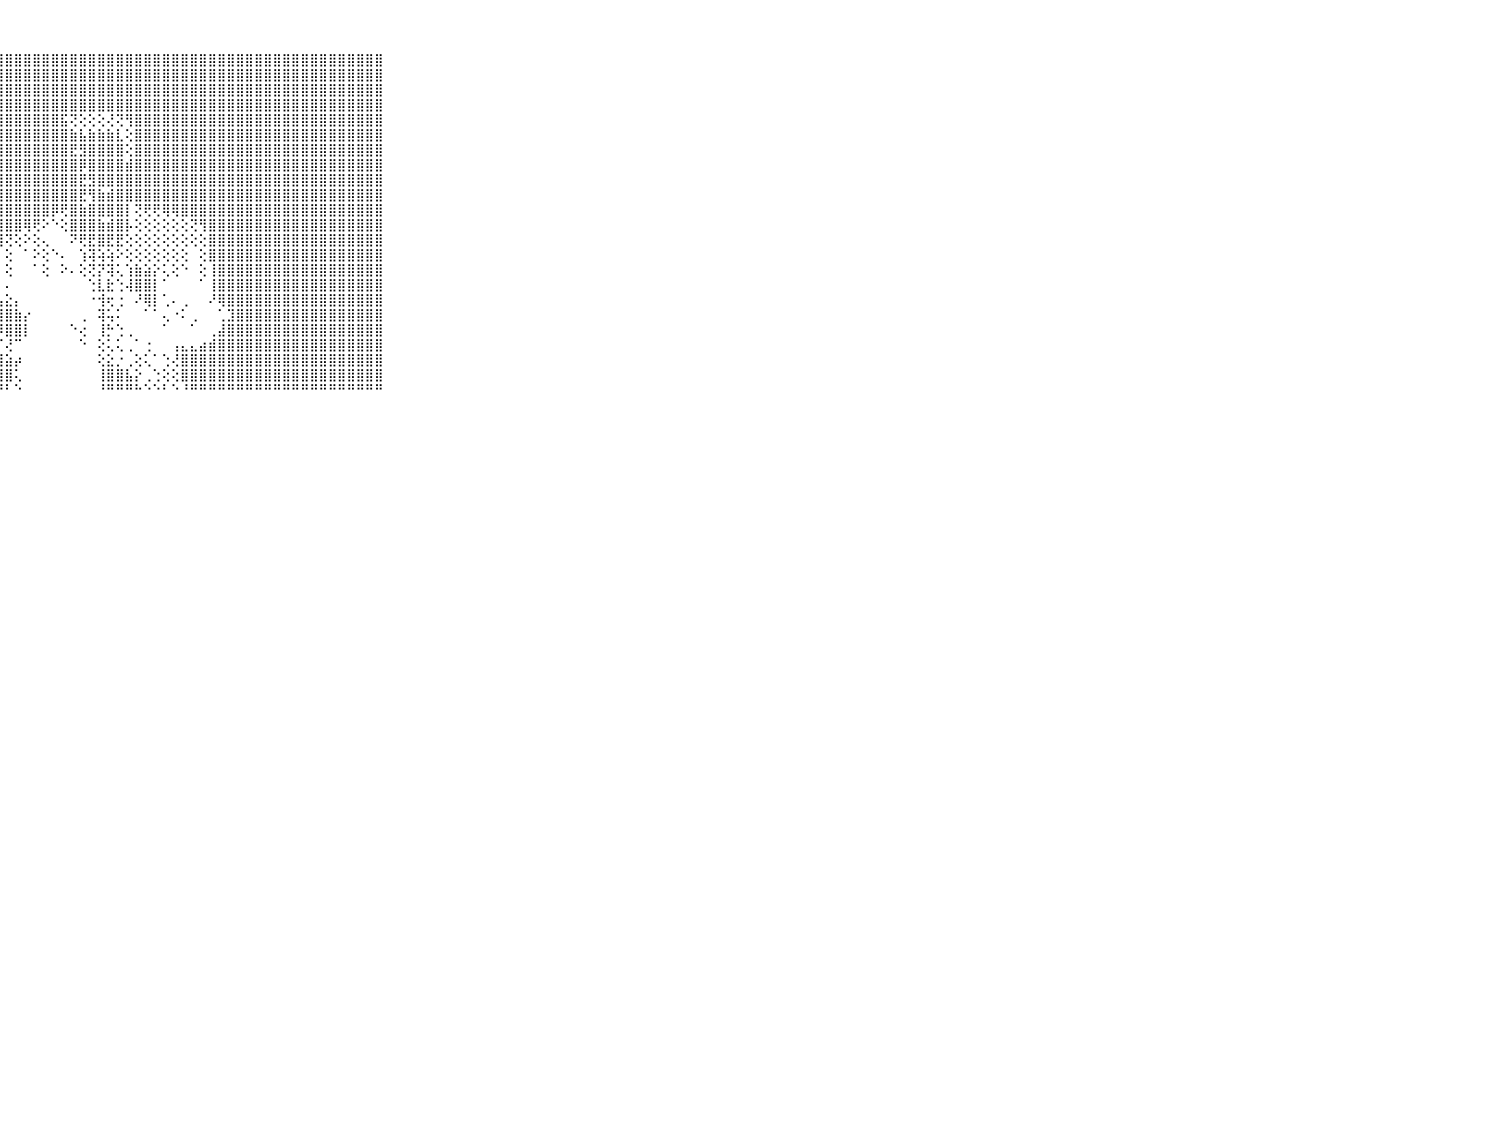

⠀⠀⠀⠀⠀⠀⠀⠀⠀⠀⠀⣿⣿⣿⣿⣿⣿⣿⣿⣿⣿⣿⣿⣿⣿⣿⣿⣿⣿⣿⣿⣿⣿⣿⣿⣿⣿⣿⣿⣿⣿⣿⣿⣿⣿⣿⣿⣿⣿⣿⣿⣿⣿⣿⣿⣿⣿⣿⣿⣿⣿⣿⣿⣿⣿⣿⣿⣿⣿⠀⠀⠀⠀⠀⠀⠀⠀⠀⠀⠀⠀
⠀⠀⠀⠀⠀⠀⠀⠀⠀⠀⠀⣿⣿⣿⣿⣿⣿⣿⣿⣿⣿⣿⣿⣿⣿⣿⣿⣿⣿⣿⣿⣿⣿⣿⣿⣿⣿⣿⣿⣿⣿⣿⣿⣿⣿⣿⣿⣿⣿⣿⣿⣿⣿⣿⣿⣿⣿⣿⣿⣿⣿⣿⣿⣿⣿⣿⣿⣿⣿⠀⠀⠀⠀⠀⠀⠀⠀⠀⠀⠀⠀
⠀⠀⠀⠀⠀⠀⠀⠀⠀⠀⠀⣿⣿⣿⣿⣿⣿⣿⣿⣿⣿⣿⣿⣿⣿⣿⣿⣿⣿⣿⣿⣿⣿⣿⣿⣿⣿⣿⣿⣿⣿⣿⣿⣿⣿⣿⣿⣿⣿⣿⣿⣿⣿⣿⣿⣿⣿⣿⣿⣿⣿⣿⣿⣿⣿⣿⣿⣿⣿⠀⠀⠀⠀⠀⠀⠀⠀⠀⠀⠀⠀
⠀⠀⠀⠀⠀⠀⠀⠀⠀⠀⠀⣿⣿⣿⣿⣿⣿⣿⣿⣿⣿⣿⣿⣿⣿⣿⣿⣿⣿⣿⣿⣿⣿⣿⣿⣿⣿⣿⣿⣿⣿⣿⣿⣿⣿⣿⣿⣿⣿⣿⣿⣿⣿⣿⣿⣿⣿⣿⣿⣿⣿⣿⣿⣿⣿⣿⣿⣿⣿⠀⠀⠀⠀⠀⠀⠀⠀⠀⠀⠀⠀
⠀⠀⠀⠀⠀⠀⠀⠀⠀⠀⠀⣿⣿⣿⣿⣿⣿⣿⣿⣿⣿⣿⣿⣿⣿⣿⣿⣿⣿⣿⣿⣿⣿⣿⣯⢝⢕⢕⢕⢜⢝⢻⣿⣿⣿⣿⣿⣿⣿⣿⣿⣿⣿⣿⣿⣿⣿⣿⣿⣿⣿⣿⣿⣿⣿⣿⣿⣿⣿⠀⠀⠀⠀⠀⠀⠀⠀⠀⠀⠀⠀
⠀⠀⠀⠀⠀⠀⠀⠀⠀⠀⠀⣿⣿⣿⣿⣿⣿⣿⣿⣿⣿⣿⣿⣿⣿⣿⣿⣿⣿⣿⣿⣿⣿⣿⣿⣷⣧⣷⣷⣷⣇⢕⣿⣿⣿⣿⣿⣿⣿⣿⣿⣿⣿⣿⣿⣿⣿⣿⣿⣿⣿⣿⣿⣿⣿⣿⣿⣿⣿⠀⠀⠀⠀⠀⠀⠀⠀⠀⠀⠀⠀
⠀⠀⠀⠀⠀⠀⠀⠀⠀⠀⠀⣿⣿⣿⣿⣿⣿⣿⣿⣿⣿⣿⣿⣿⣿⣿⣿⣿⣿⣿⣿⣿⣿⣿⣿⣟⣻⣿⣿⣿⣿⢕⣿⣿⣿⣿⣿⣿⣿⣿⣿⣿⣿⣿⣿⣿⣿⣿⣿⣿⣿⣿⣿⣿⣿⣿⣿⣿⣿⠀⠀⠀⠀⠀⠀⠀⠀⠀⠀⠀⠀
⠀⠀⠀⠀⠀⠀⠀⠀⠀⠀⠀⣿⣿⣿⣿⣿⣿⣿⣿⣿⣿⣿⣿⣿⣿⣿⣿⣿⣿⣿⣿⣿⣿⣿⣿⣿⡿⣿⣿⣿⣿⣾⣿⣿⣿⣿⣿⣿⣿⣿⣿⣿⣿⣿⣿⣿⣿⣿⣿⣿⣿⣿⣿⣿⣿⣿⣿⣿⣿⠀⠀⠀⠀⠀⠀⠀⠀⠀⠀⠀⠀
⠀⠀⠀⠀⠀⠀⠀⠀⠀⠀⠀⣿⣿⣿⣿⣿⣿⣿⣿⣿⣿⣿⣿⣿⣿⣿⣿⣿⣿⣿⣿⣿⣿⣿⣿⣿⣟⣻⣿⣿⣿⣿⣿⣿⣿⣿⣿⣿⣿⣿⣿⣿⣿⣿⣿⣿⣿⣿⣿⣿⣿⣿⣿⣿⣿⣿⣿⣿⣿⠀⠀⠀⠀⠀⠀⠀⠀⠀⠀⠀⠀
⠀⠀⠀⠀⠀⠀⠀⠀⠀⠀⠀⣿⣿⣿⣿⣿⣿⣿⣿⣿⣿⣿⣿⣿⣿⣿⣿⣿⣿⣿⣿⣿⣿⣿⣿⣿⣟⢻⣷⣾⣿⣿⣿⣿⣿⣿⣿⣿⣿⣿⣿⣿⣿⣿⣿⣿⣿⣿⣿⣿⣿⣿⣿⣿⣿⣿⣿⣿⣿⠀⠀⠀⠀⠀⠀⠀⠀⠀⠀⠀⠀
⠀⠀⠀⠀⠀⠀⠀⠀⠀⠀⠀⣿⣿⣿⣿⣿⣿⣿⣿⣿⣿⣿⣿⣿⣿⣿⣿⣿⣿⣿⣿⣿⣿⡿⢟⣿⣷⣿⣿⣿⣿⡇⢝⢟⢟⢿⢿⣿⣿⣿⣿⣿⣿⣿⣿⣿⣿⣿⣿⣿⣿⣿⣿⣿⣿⣿⣿⣿⣿⠀⠀⠀⠀⠀⠀⠀⠀⠀⠀⠀⠀
⠀⠀⠀⠀⠀⠀⠀⠀⠀⠀⠀⣿⣿⣿⣿⣿⣿⣿⣿⣿⣿⣿⣿⣿⣿⣿⣿⣿⣿⣿⢿⢟⠕⠑⢕⣿⣿⣿⣷⣾⣿⡧⢕⢕⢕⢕⢕⢕⢝⢻⣿⣿⣿⣿⣿⣿⣿⣿⣿⣿⣿⣿⣿⣿⣿⣿⣿⣿⣿⠀⠀⠀⠀⠀⠀⠀⠀⠀⠀⠀⠀
⠀⠀⠀⠀⠀⠀⠀⠀⠀⠀⠀⣿⣿⣿⣿⣿⣿⣿⣿⣿⣿⣿⣿⣿⣿⣿⣿⣿⢝⢕⠕⢕⢄⠀⠀⠝⢟⣟⣿⣟⣟⢕⢕⢕⢕⢕⢕⢕⢕⢕⣿⣿⣿⣿⣿⣿⣿⣿⣿⣿⣿⣿⣿⣿⣿⣿⣿⣿⣿⠀⠀⠀⠀⠀⠀⠀⠀⠀⠀⠀⠀
⠀⠀⠀⠀⠀⠀⠀⠀⠀⠀⠀⣿⣿⣿⣿⣿⣿⣿⣿⣿⣿⣿⣿⣿⣿⣿⣿⡇⢕⠀⠁⠕⢕⠑⠄⠀⢱⢽⢵⢵⠕⢕⢕⢕⢕⢕⢕⢕⠀⢕⣿⣿⣿⣿⣿⣿⣿⣿⣿⣿⣿⣿⣿⣿⣿⣿⣿⣿⣿⠀⠀⠀⠀⠀⠀⠀⠀⠀⠀⠀⠀
⠀⠀⠀⠀⠀⠀⠀⠀⠀⠀⠀⣿⣿⣿⣿⣿⣿⣿⣿⣿⣿⣿⣿⣿⣿⣿⣿⡇⢕⠀⠀⠁⢕⠀⠕⠄⢕⢝⡝⢽⢅⢱⣷⣵⡕⢅⢕⠑⠀⢕⢸⣿⣿⣿⣿⣿⣿⣿⣿⣿⣿⣿⣿⣿⣿⣿⣿⣿⣿⠀⠀⠀⠀⠀⠀⠀⠀⠀⠀⠀⠀
⠀⠀⠀⠀⠀⠀⠀⠀⠀⠀⠀⣿⣿⣿⣿⣿⣿⣿⣿⣿⣿⣿⣿⣿⣿⣿⣿⡇⠄⠀⠀⠀⠀⠀⠀⠀⠀⢑⣇⣗⢑⢼⣿⣿⡇⠁⠀⠀⠀⠁⢸⣿⣿⣿⣿⣿⣿⣿⣿⣿⣿⣿⣿⣿⣿⣿⣿⣿⣿⠀⠀⠀⠀⠀⠀⠀⠀⠀⠀⠀⠀
⠀⠀⠀⠀⠀⠀⠀⠀⠀⠀⠀⣿⣿⣿⣿⣿⣿⣿⣿⣿⣿⣿⣿⣿⣿⣿⣿⣧⣕⡄⠀⠀⠀⠀⠀⠀⠀⠐⢺⢖⢐⠀⠜⢿⡇⢁⠄⢀⠀⠀⠜⢿⣿⣿⣿⣿⣿⣿⣿⣿⣿⣿⣿⣿⣿⣿⣿⣿⣿⠀⠀⠀⠀⠀⠀⠀⠀⠀⠀⠀⠀
⠀⠀⠀⠀⠀⠀⠀⠀⠀⠀⠀⣿⣿⣿⣿⣿⣿⣿⣿⣿⣿⣿⣿⣿⣿⣿⣿⣿⣿⣷⡔⠀⠀⠀⠀⠀⢀⠀⢽⢥⠅⠀⠀⠁⠁⢄⠐⠅⢀⠀⠀⢁⣹⣿⣿⣿⣿⣿⣿⣿⣿⣿⣿⣿⣿⣿⣿⣿⣿⠀⠀⠀⠀⠀⠀⠀⠀⠀⠀⠀⠀
⠀⠀⠀⠀⠀⠀⠀⠀⠀⠀⠀⣿⣿⣿⣿⣿⣿⣿⣿⣿⣿⣿⣿⣿⣿⣿⣿⡿⣿⣿⡇⠀⠀⠀⠀⠑⢔⠀⢸⡓⢑⢀⠀⠀⠀⠁⠀⠀⠁⠀⢀⣼⣿⣿⣿⣿⣿⣿⣿⣿⣿⣿⣿⣿⣿⣿⣿⣿⣿⠀⠀⠀⠀⠀⠀⠀⠀⠀⠀⠀⠀
⠀⠀⠀⠀⠀⠀⠀⠀⠀⠀⠀⣿⣿⣿⣿⣿⣿⣿⣿⣿⣿⣿⣿⣿⣿⣿⣿⡏⢜⠉⠀⠀⠀⠀⠀⠀⠑⠀⢕⢅⢅⢀⠁⢐⠀⠀⢠⣄⣄⣴⣾⣿⣿⣿⣿⣿⣿⣿⣿⣿⣿⣿⣿⣿⣿⣿⣿⣿⣿⠀⠀⠀⠀⠀⠀⠀⠀⠀⠀⠀⠀
⠀⠀⠀⠀⠀⠀⠀⠀⠀⠀⠀⣿⣿⣿⣿⣿⣿⣿⣿⣿⣿⣿⣿⣿⣿⣿⣿⣿⣵⡴⠀⠀⠀⠀⠀⠀⠀⠀⢕⣕⡐⢀⢕⢅⠁⢑⢜⣿⣿⣿⣿⣿⣿⣿⣿⣿⣿⣿⣿⣿⣿⣿⣿⣿⣿⣿⣿⣿⣿⠀⠀⠀⠀⠀⠀⠀⠀⠀⠀⠀⠀
⠀⠀⠀⠀⠀⠀⠀⠀⠀⠀⠀⣿⣿⣿⣿⣿⣿⣿⣿⣿⣿⣿⣿⣿⣿⣿⣿⣿⣿⢅⠀⠀⠀⠀⠀⠀⠀⠀⢸⣿⣿⣧⡕⢀⢑⢕⢕⣿⣿⣿⣿⣿⣿⣿⣿⣿⣿⣿⣿⣿⣿⣿⣿⣿⣿⣿⣿⣿⣿⠀⠀⠀⠀⠀⠀⠀⠀⠀⠀⠀⠀
⠀⠀⠀⠀⠀⠀⠀⠀⠀⠀⠀⠛⠛⠛⠛⠛⠛⠛⠛⠛⠛⠛⠛⠛⠛⠛⠛⠛⠃⠑⠀⠀⠀⠀⠀⠀⠀⠀⠘⠛⠛⠛⠓⠑⠑⠃⠑⠘⠛⠛⠛⠛⠛⠛⠛⠛⠛⠛⠛⠛⠛⠛⠛⠛⠛⠛⠛⠛⠛⠀⠀⠀⠀⠀⠀⠀⠀⠀⠀⠀⠀